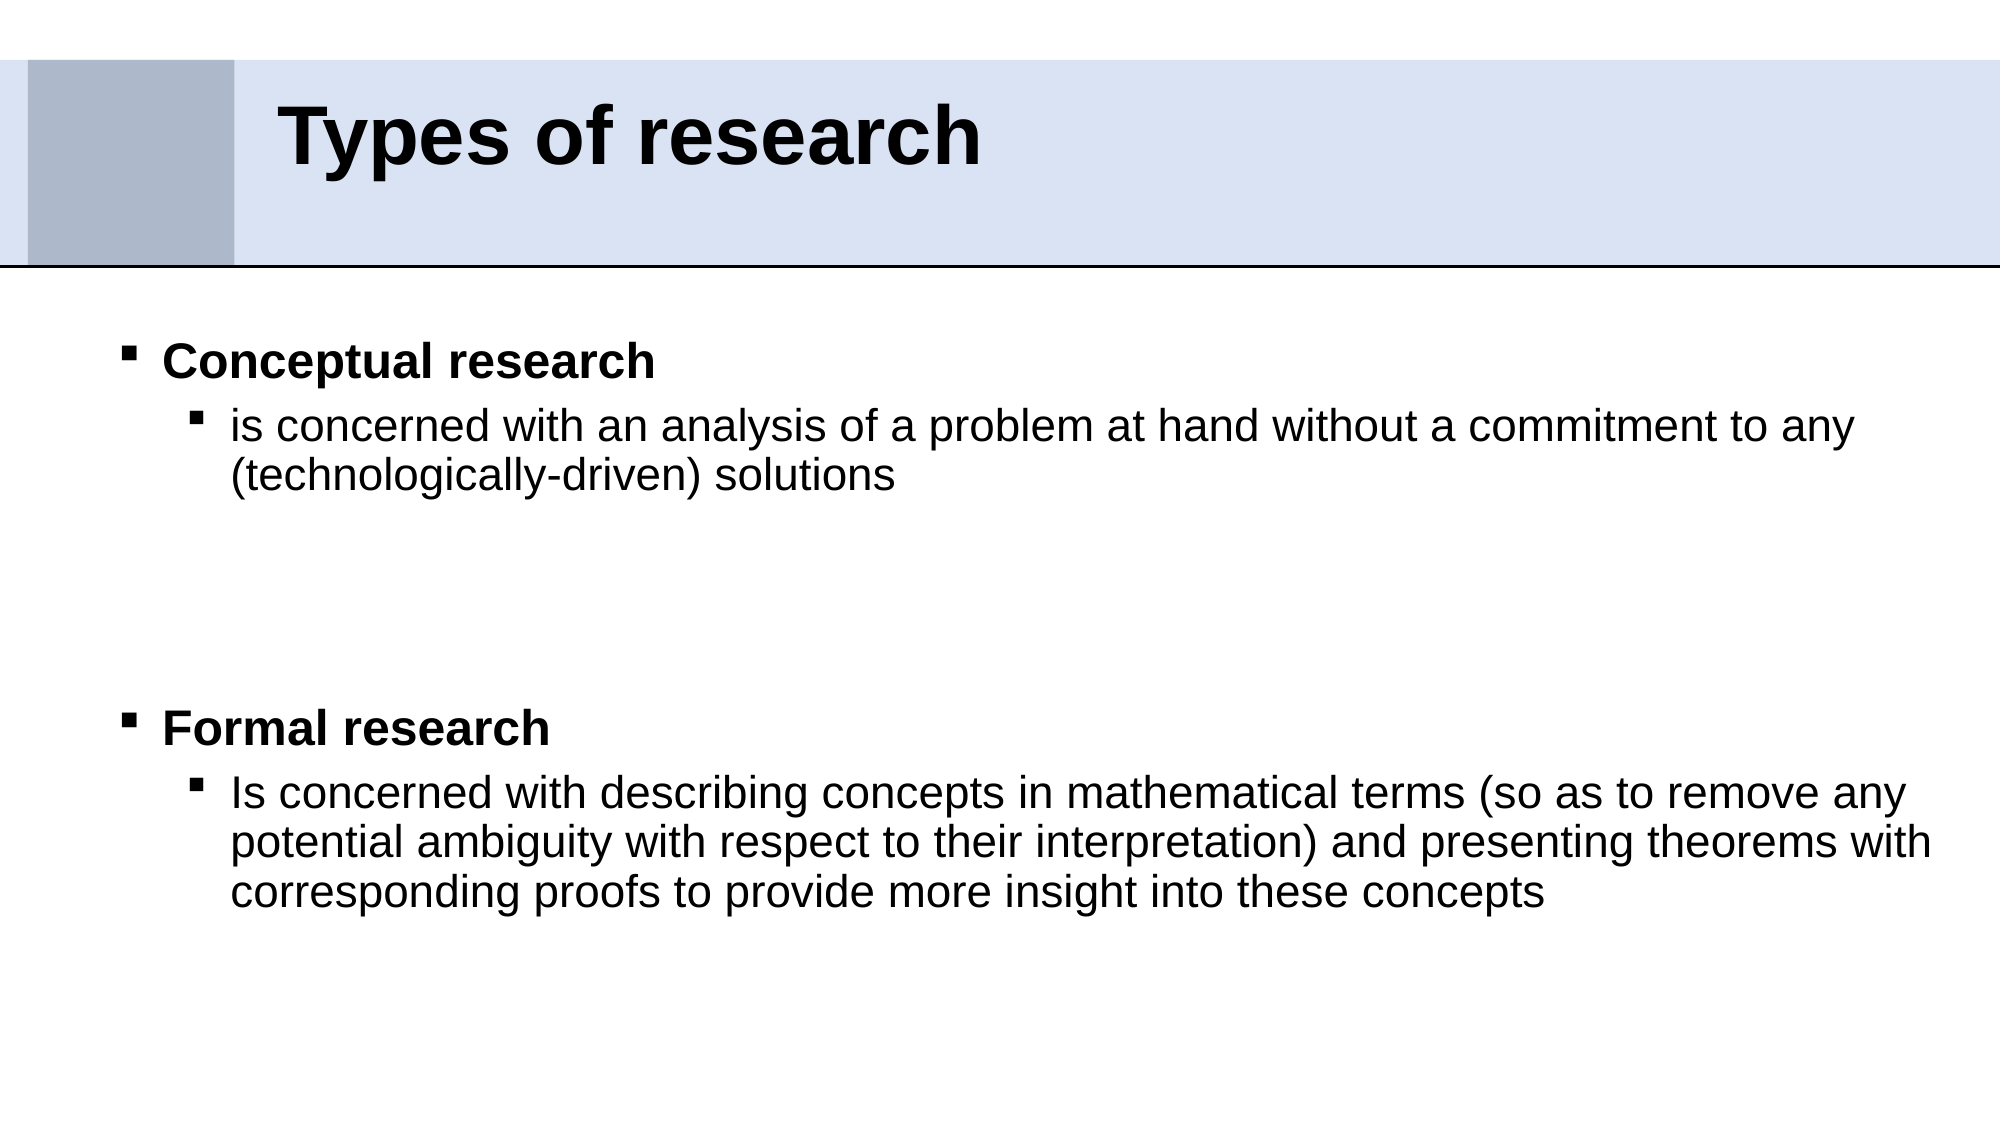

# Types of research

Conceptual research
is concerned with an analysis of a problem at hand without a commitment to any (technologically-driven) solutions

Formal research
Is concerned with describing concepts in mathematical terms (so as to remove any potential ambiguity with respect to their interpretation) and presenting theorems with corresponding proofs to provide more insight into these concepts